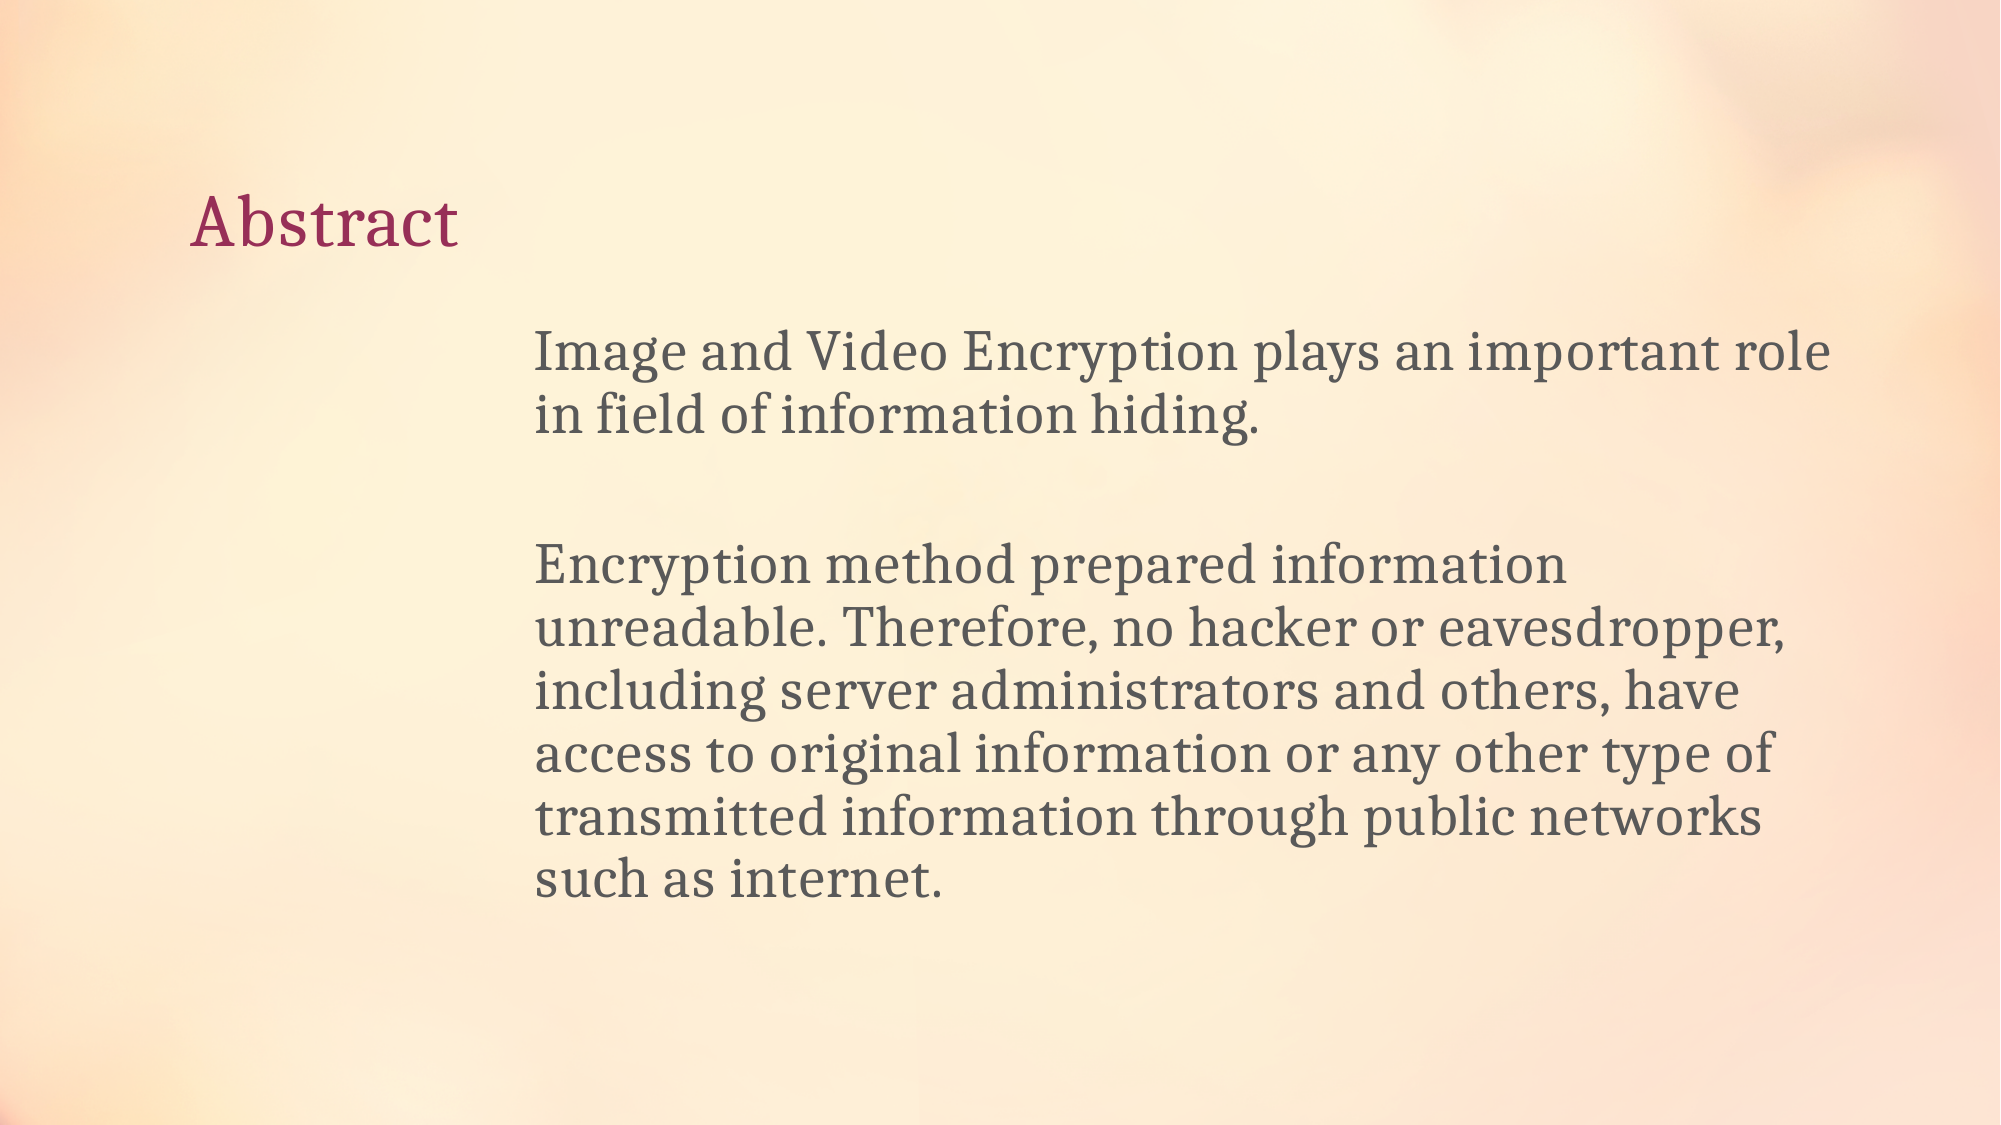

# Abstract
Image and Video Encryption plays an important role in field of information hiding.

Encryption method prepared information unreadable. Therefore, no hacker or eavesdropper, including server administrators and others, have access to original information or any other type of transmitted information through public networks such as internet.